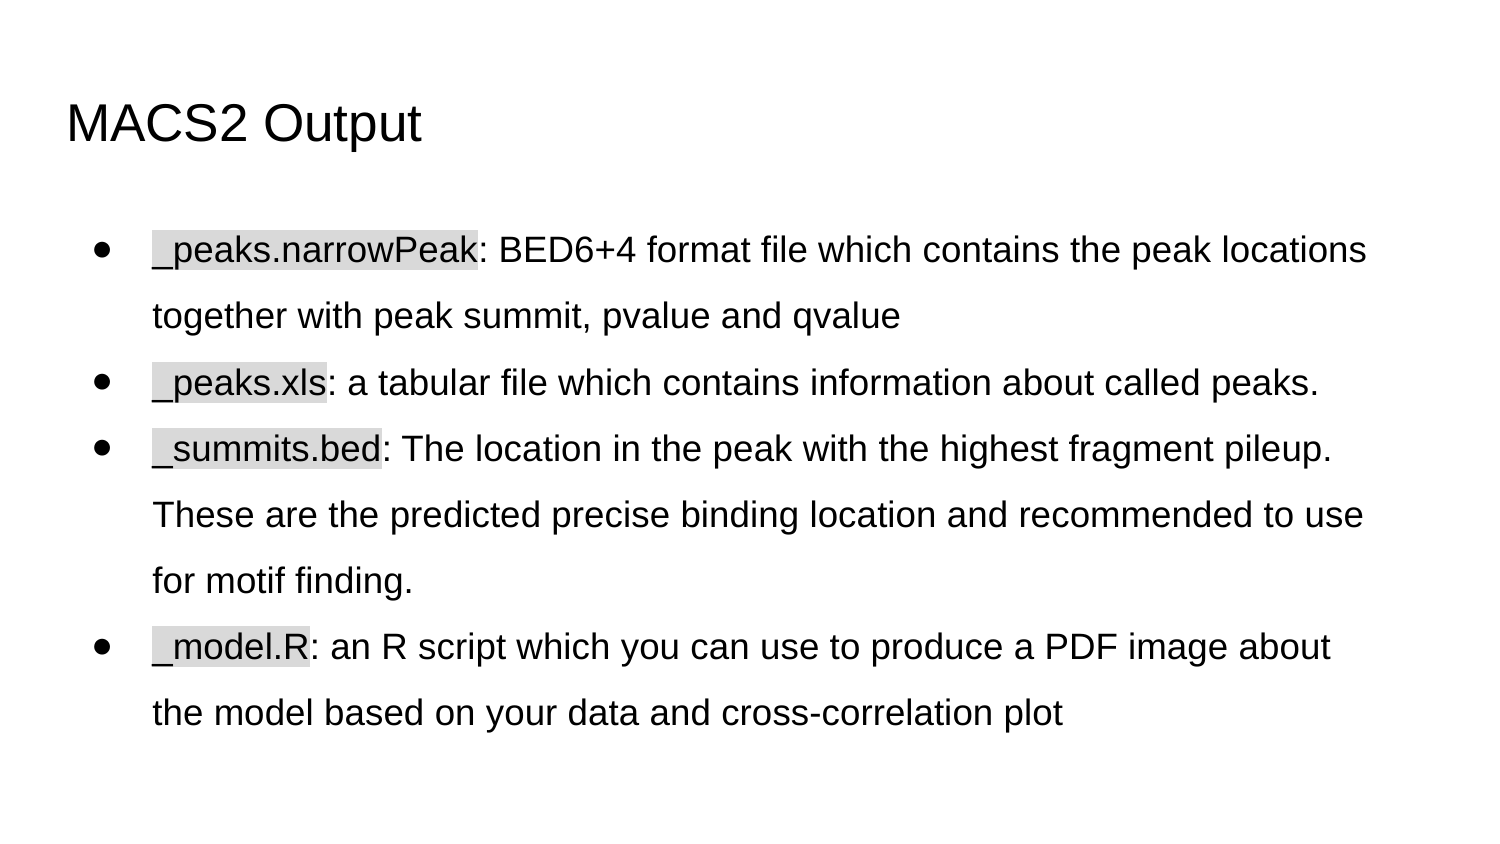

# MACS2 Output
_peaks.narrowPeak: BED6+4 format file which contains the peak locations together with peak summit, pvalue and qvalue
_peaks.xls: a tabular file which contains information about called peaks.
_summits.bed: The location in the peak with the highest fragment pileup. These are the predicted precise binding location and recommended to use for motif finding.
_model.R: an R script which you can use to produce a PDF image about the model based on your data and cross-correlation plot